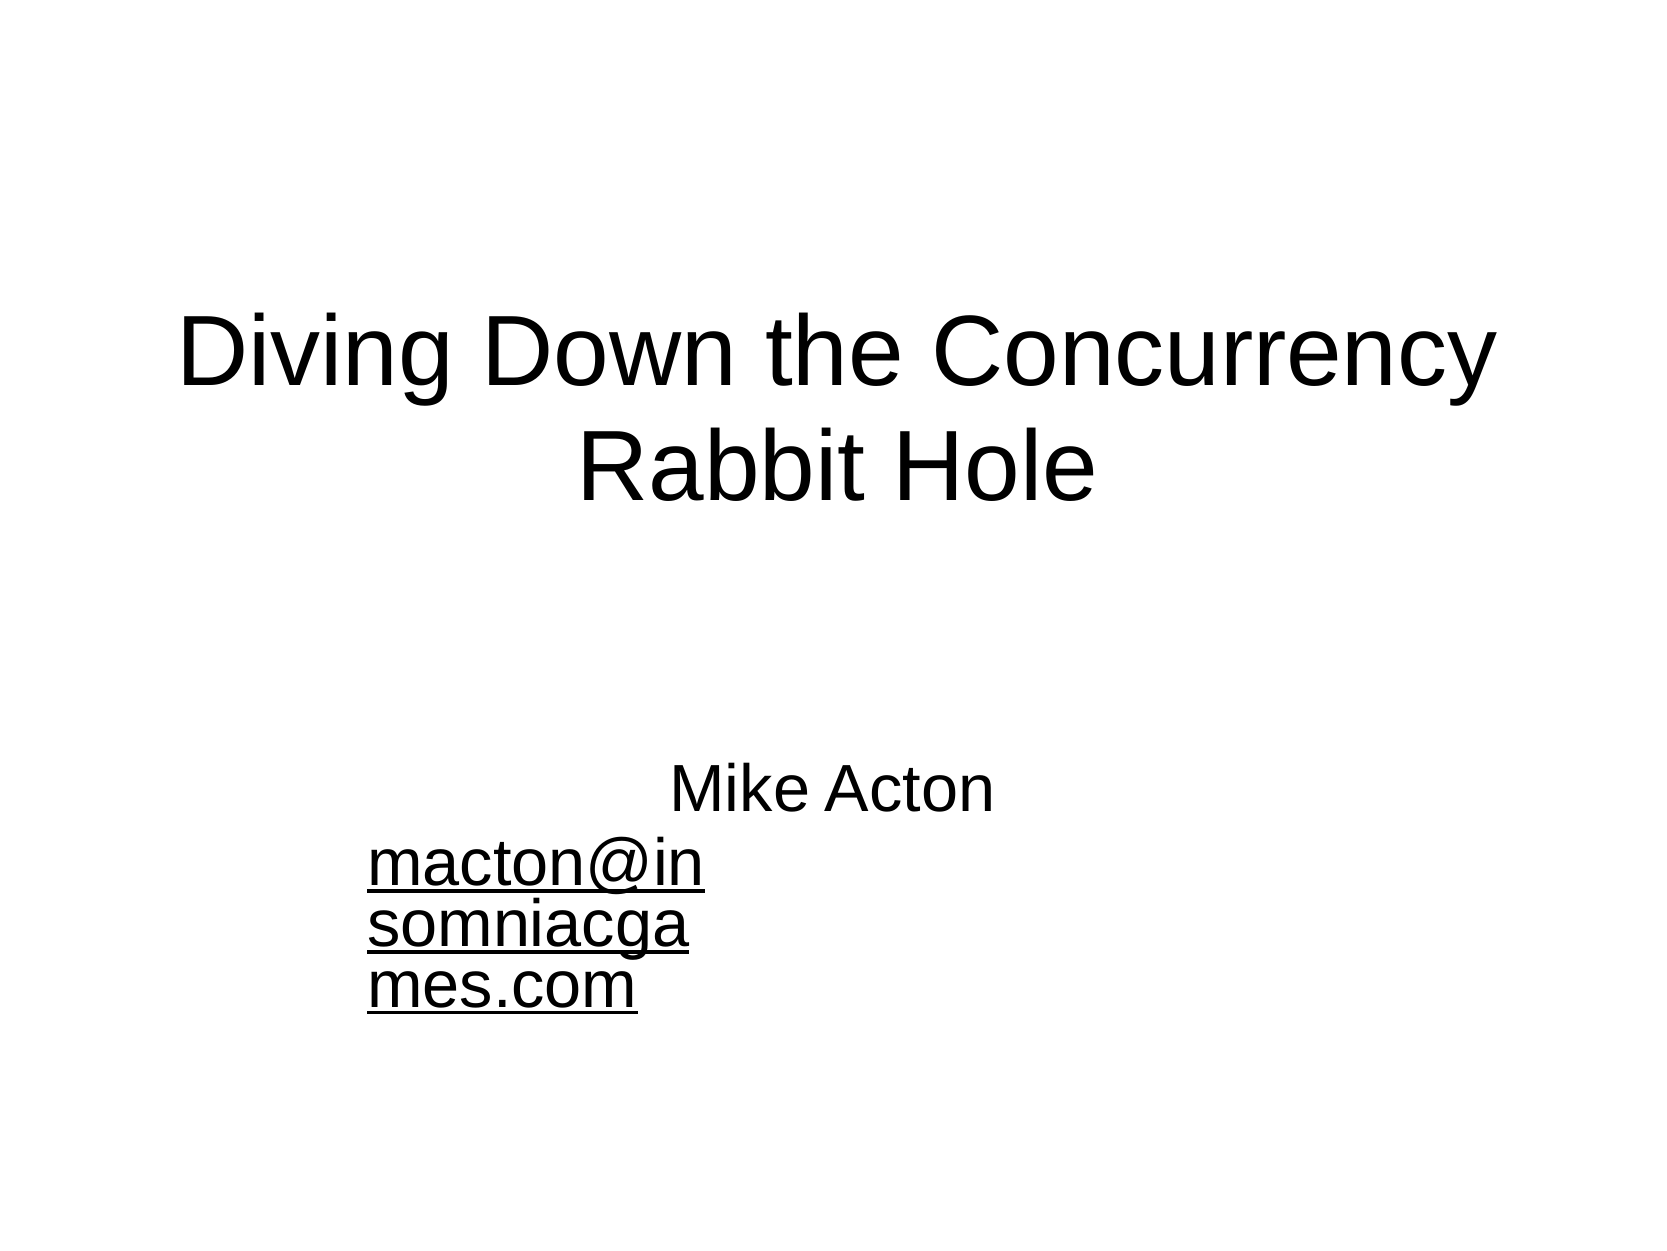

Diving
Down
the
Concurrency
Rabbit
Hole
Mike Acton
macton@insomniacgames.com